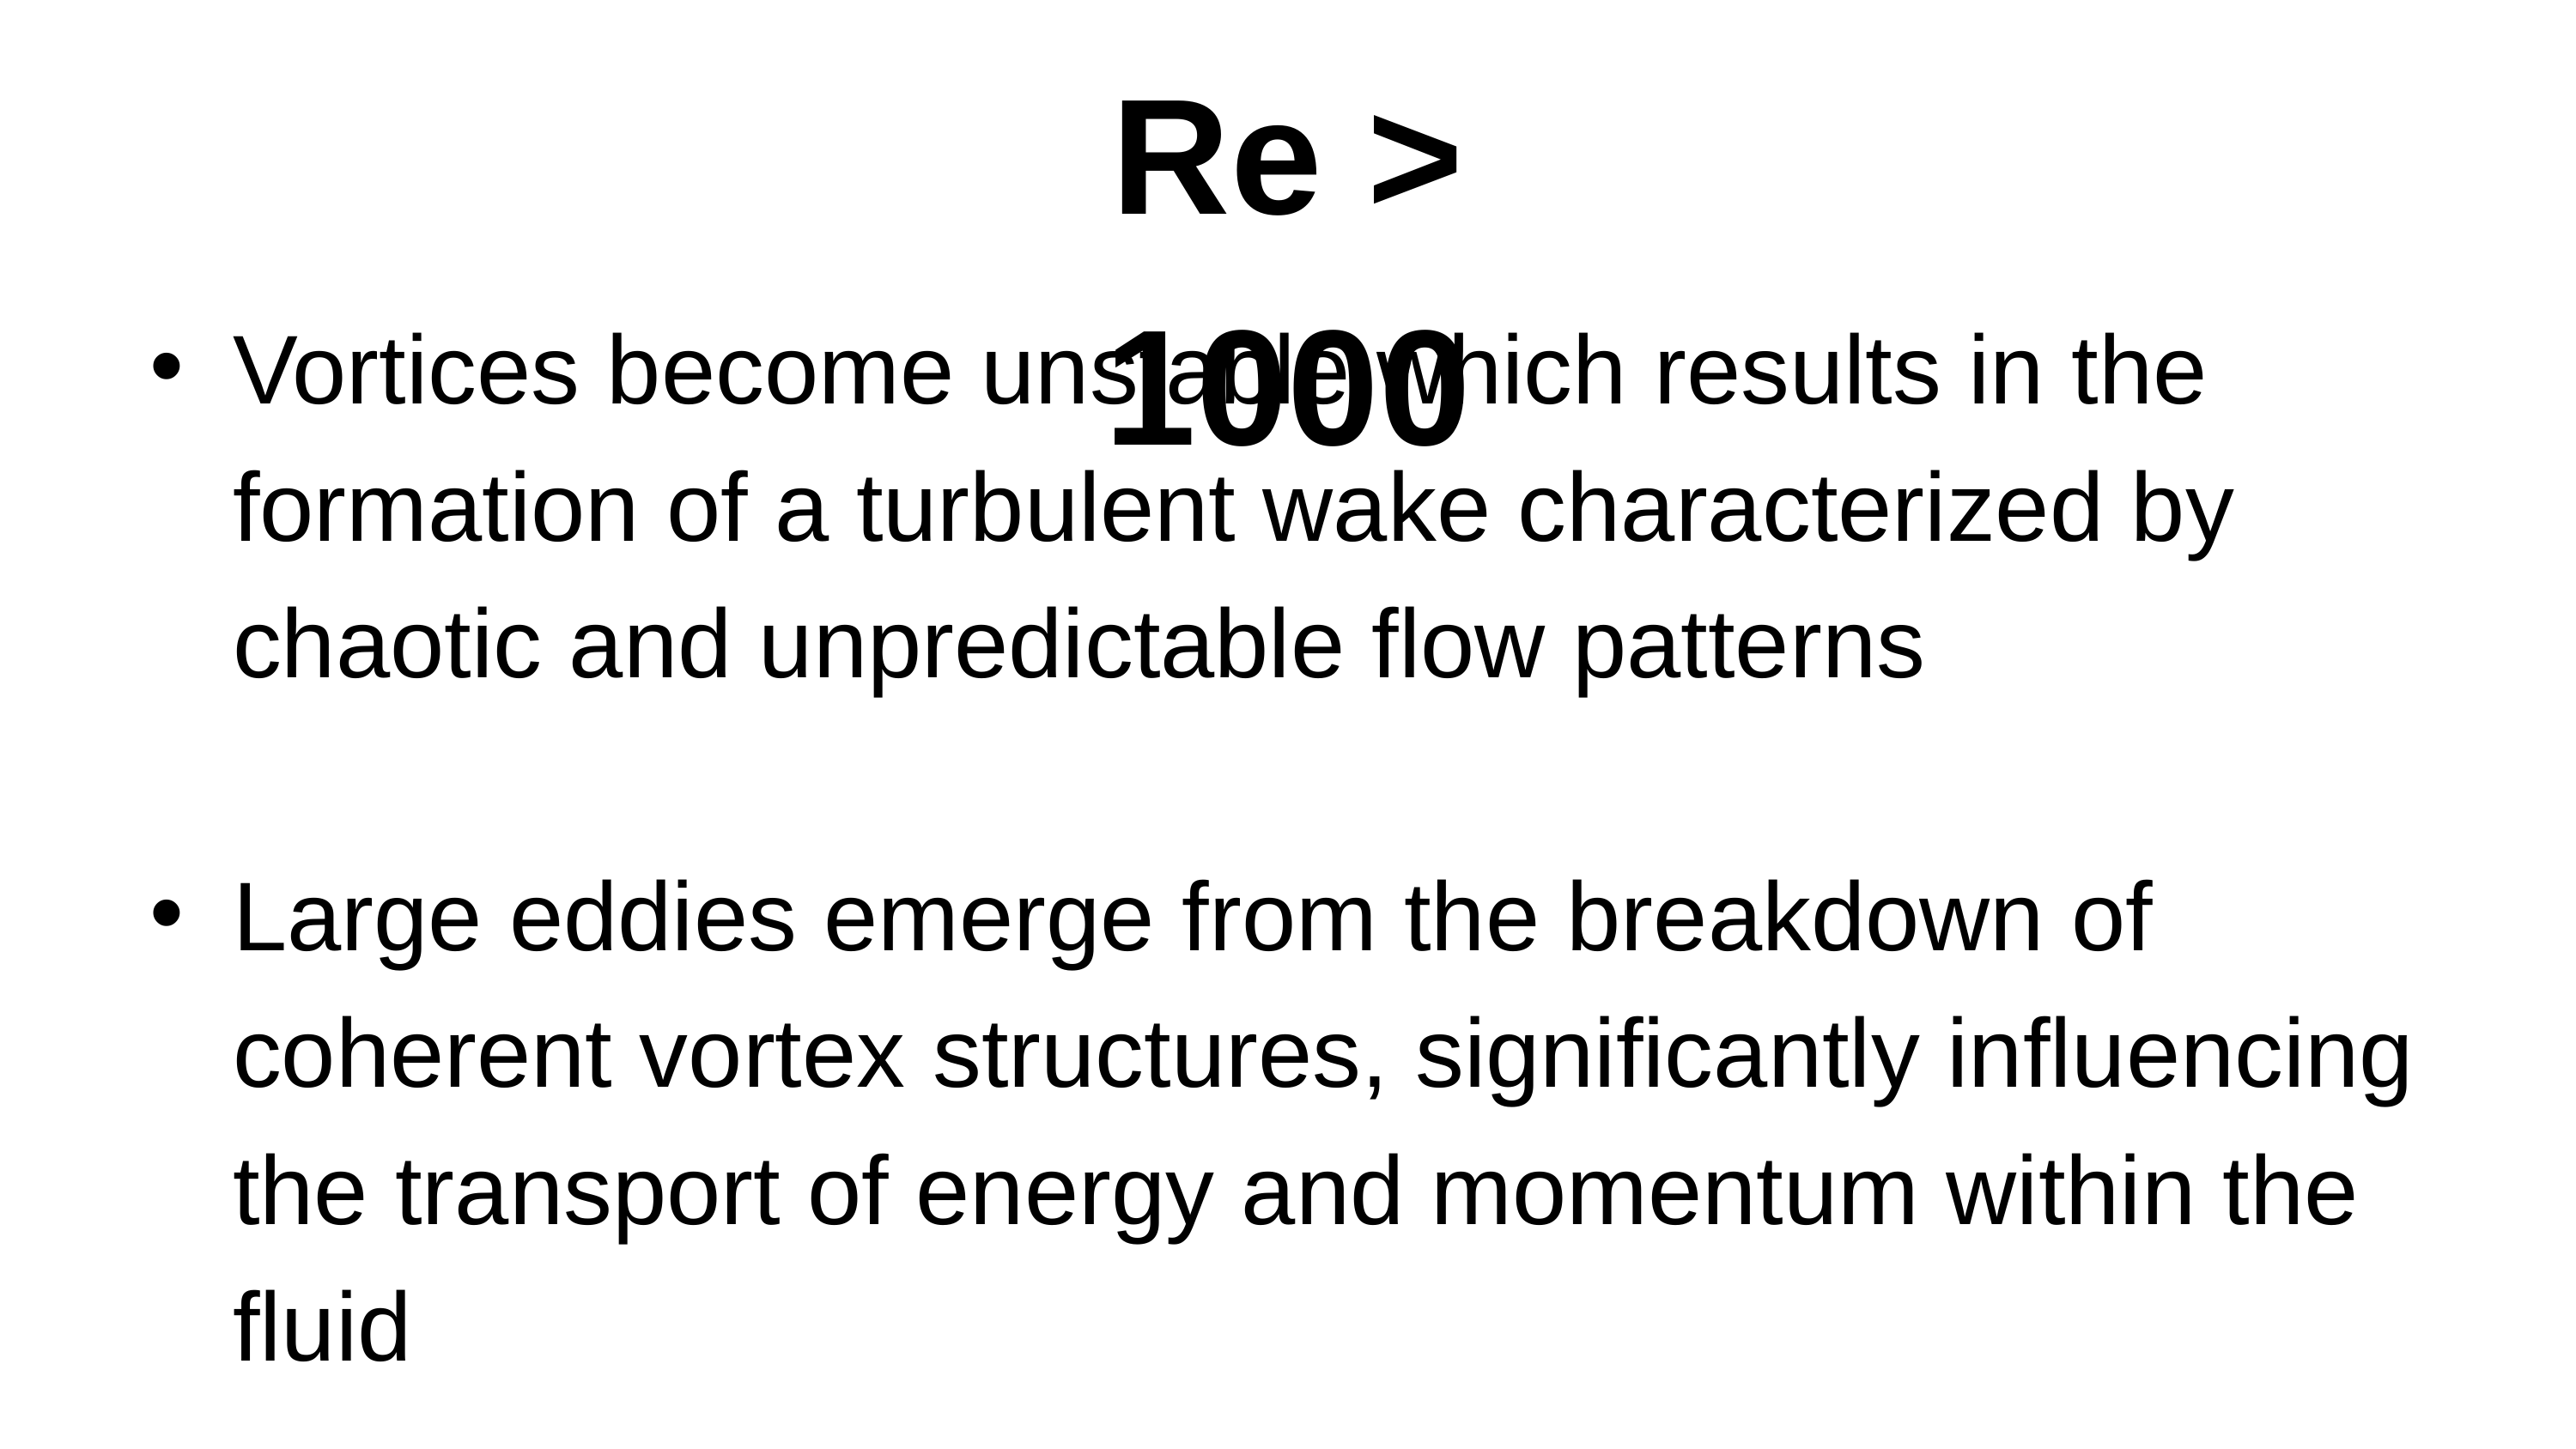

Re > 1000
Vortices become unstable,which results in the formation of a turbulent wake characterized by chaotic and unpredictable flow patterns

Large eddies emerge from the breakdown of coherent vortex structures, significantly influencing the transport of energy and momentum within the fluid